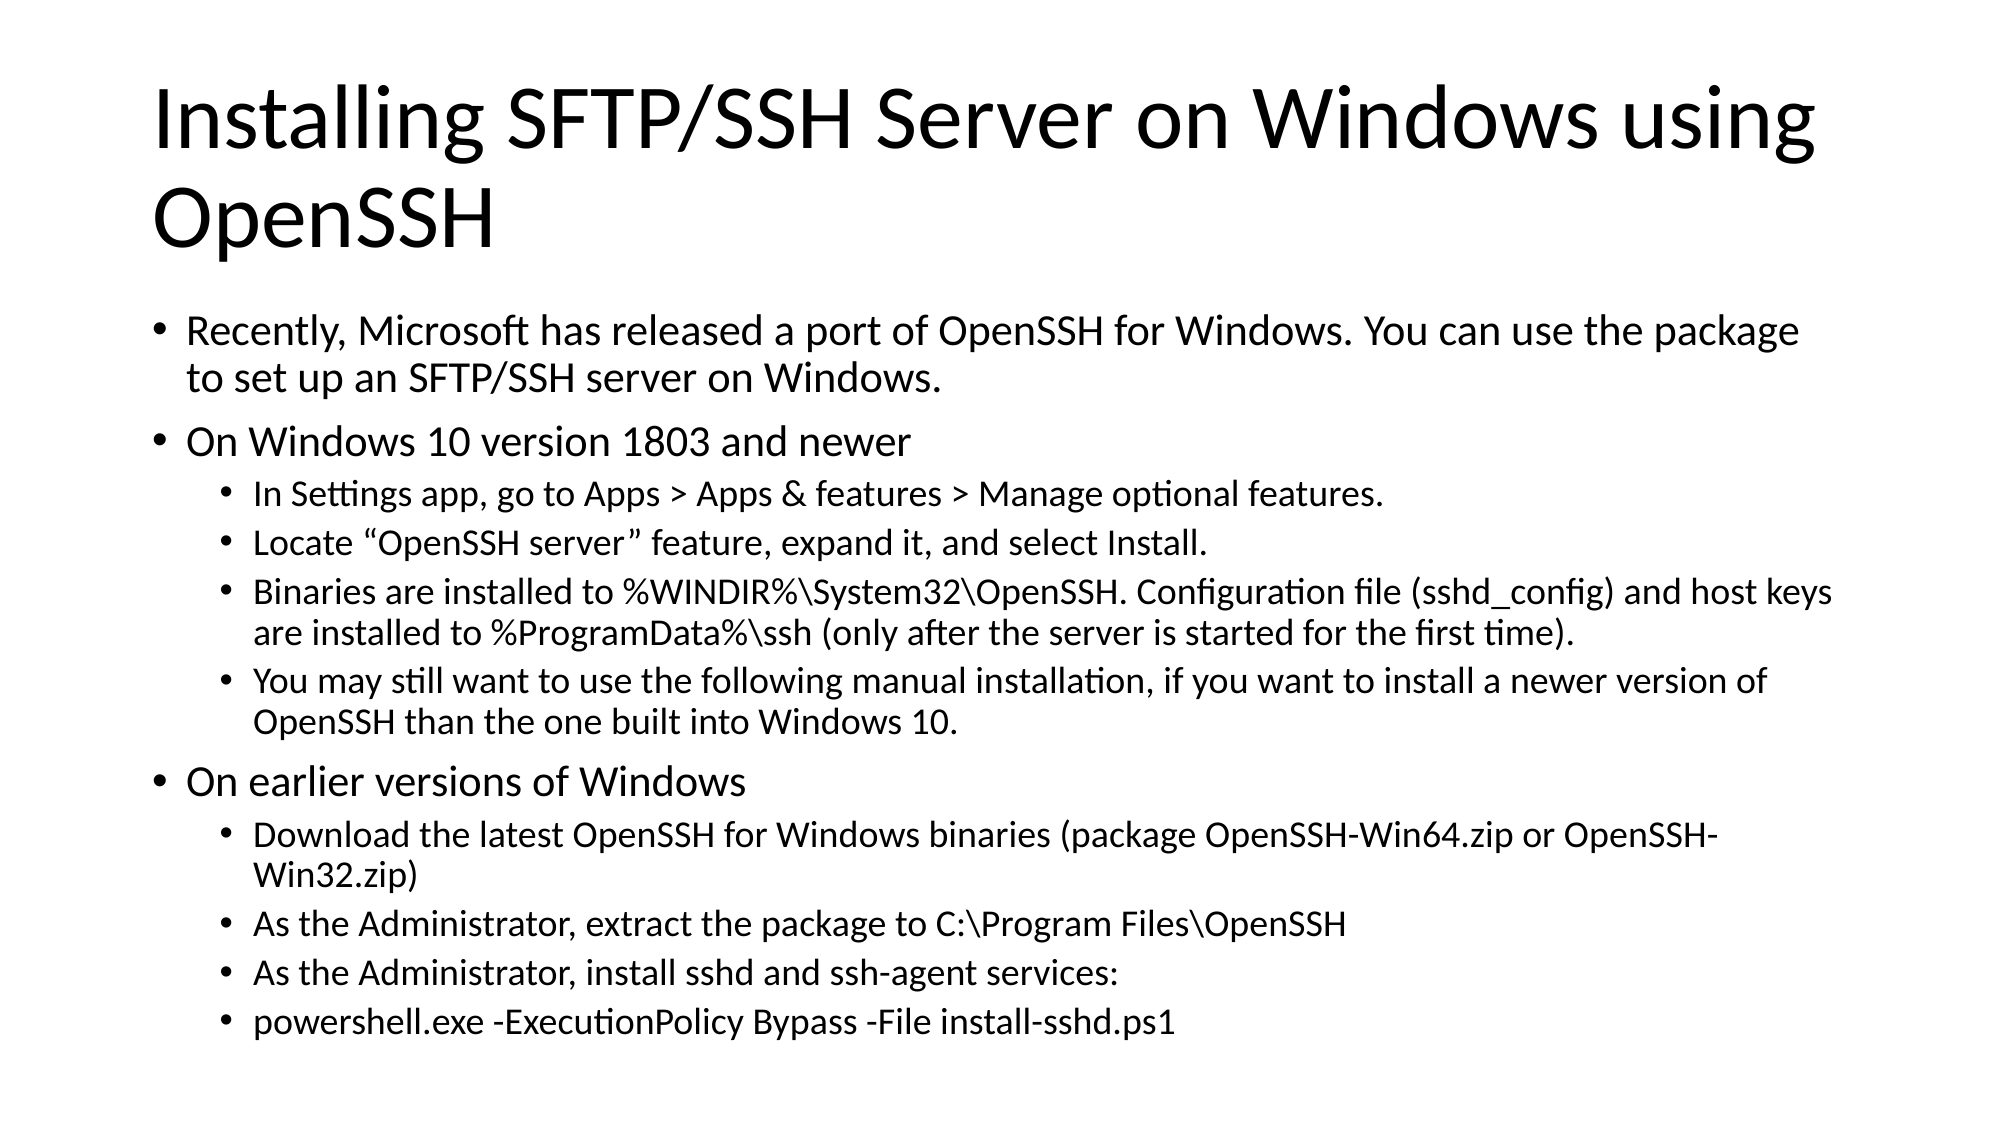

# Installing SFTP/SSH Server on Windows using OpenSSH
Recently, Microsoft has released a port of OpenSSH for Windows. You can use the package to set up an SFTP/SSH server on Windows.
On Windows 10 version 1803 and newer
In Settings app, go to Apps > Apps & features > Manage optional features.
Locate “OpenSSH server” feature, expand it, and select Install.
Binaries are installed to %WINDIR%\System32\OpenSSH. Configuration file (sshd_config) and host keys are installed to %ProgramData%\ssh (only after the server is started for the first time).
You may still want to use the following manual installation, if you want to install a newer version of OpenSSH than the one built into Windows 10.
On earlier versions of Windows
Download the latest OpenSSH for Windows binaries (package OpenSSH-Win64.zip or OpenSSH-Win32.zip)
As the Administrator, extract the package to C:\Program Files\OpenSSH
As the Administrator, install sshd and ssh-agent services:
powershell.exe -ExecutionPolicy Bypass -File install-sshd.ps1